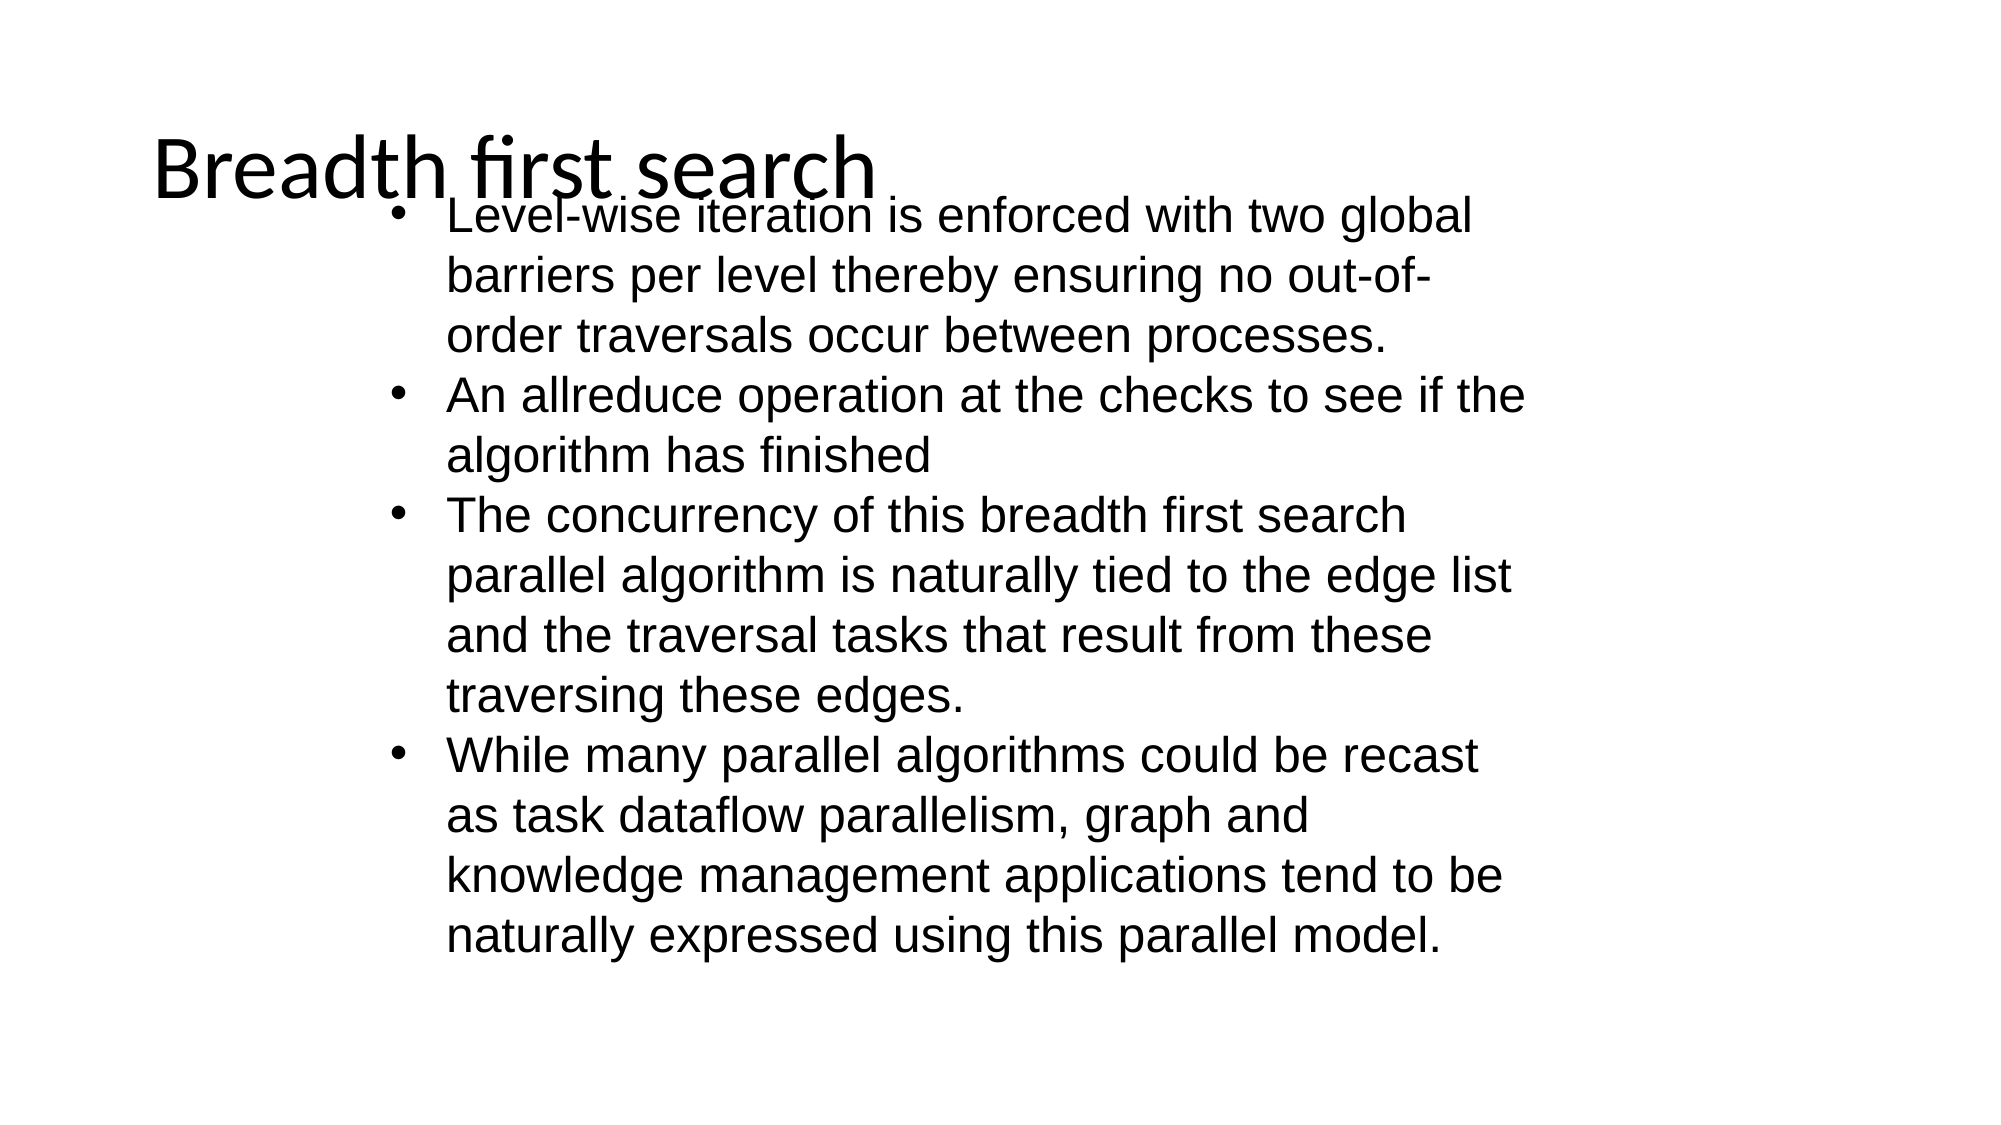

# Breadth first search
Level-wise iteration is enforced with two global barriers per level thereby ensuring no out-of-order traversals occur between processes.
An allreduce operation at the checks to see if the algorithm has finished
The concurrency of this breadth first search parallel algorithm is naturally tied to the edge list and the traversal tasks that result from these traversing these edges.
While many parallel algorithms could be recast as task dataflow parallelism, graph and knowledge management applications tend to be naturally expressed using this parallel model.